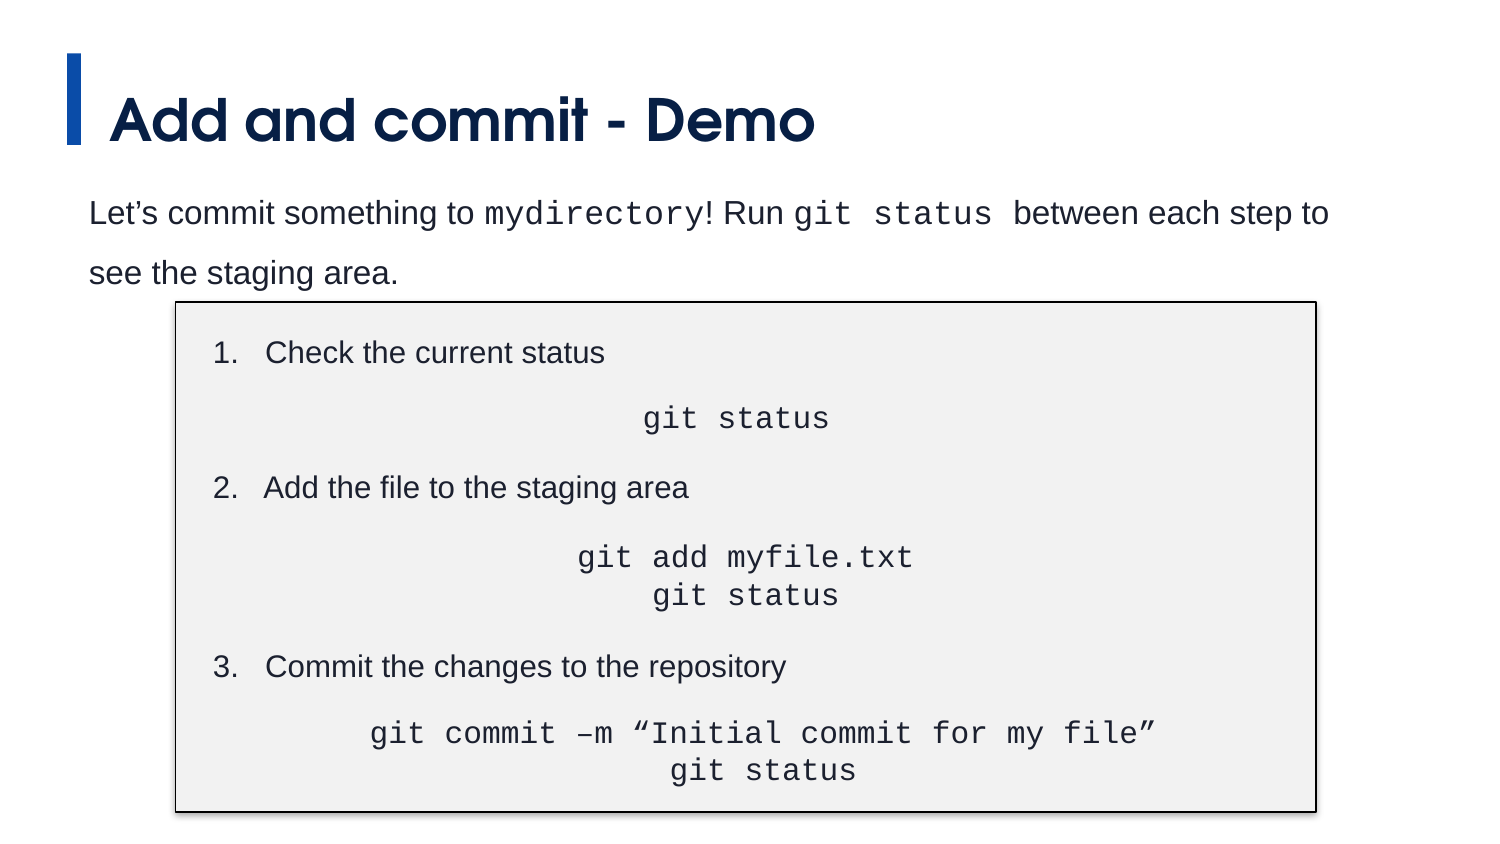

Add and commit - Demo

Let’s commit something to mydirectory! Run git status between each step to see the staging area.

1.   Check the current status
git status
2.   Add the file to the staging area
git add myfile.txt
git status
3.   Commit the changes to the repository
git commit –m “Initial commit for my file”
git status